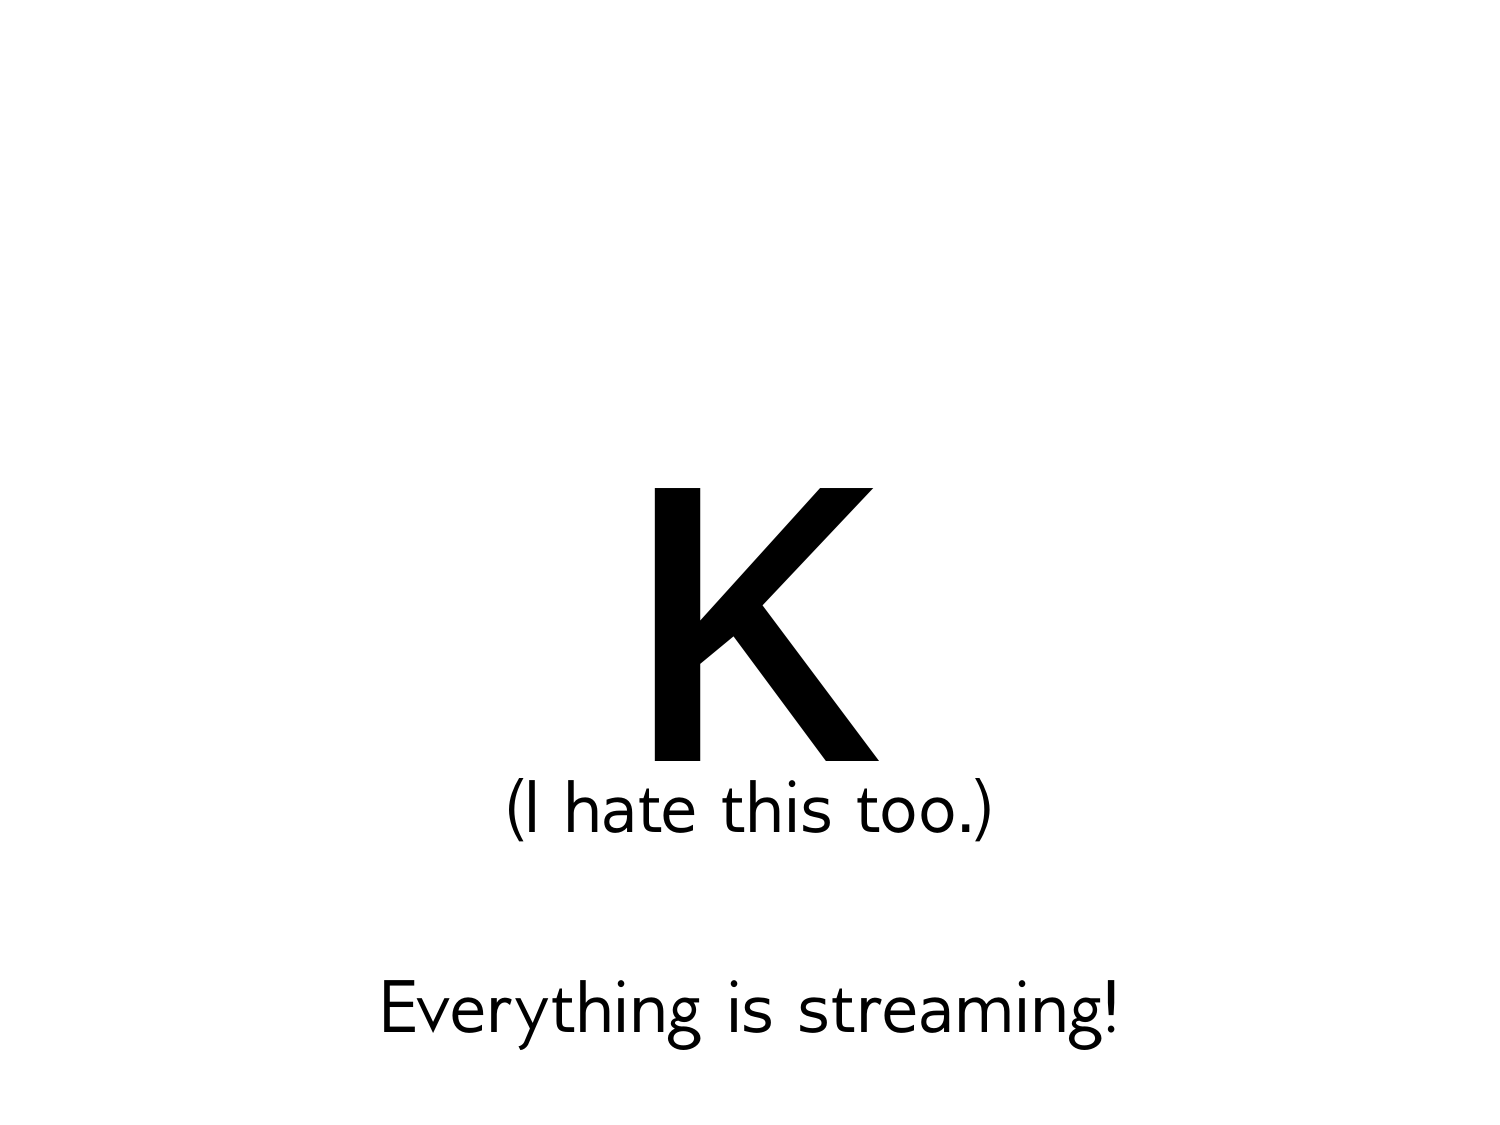

κ
(I hate this too.)
Everything is streaming!